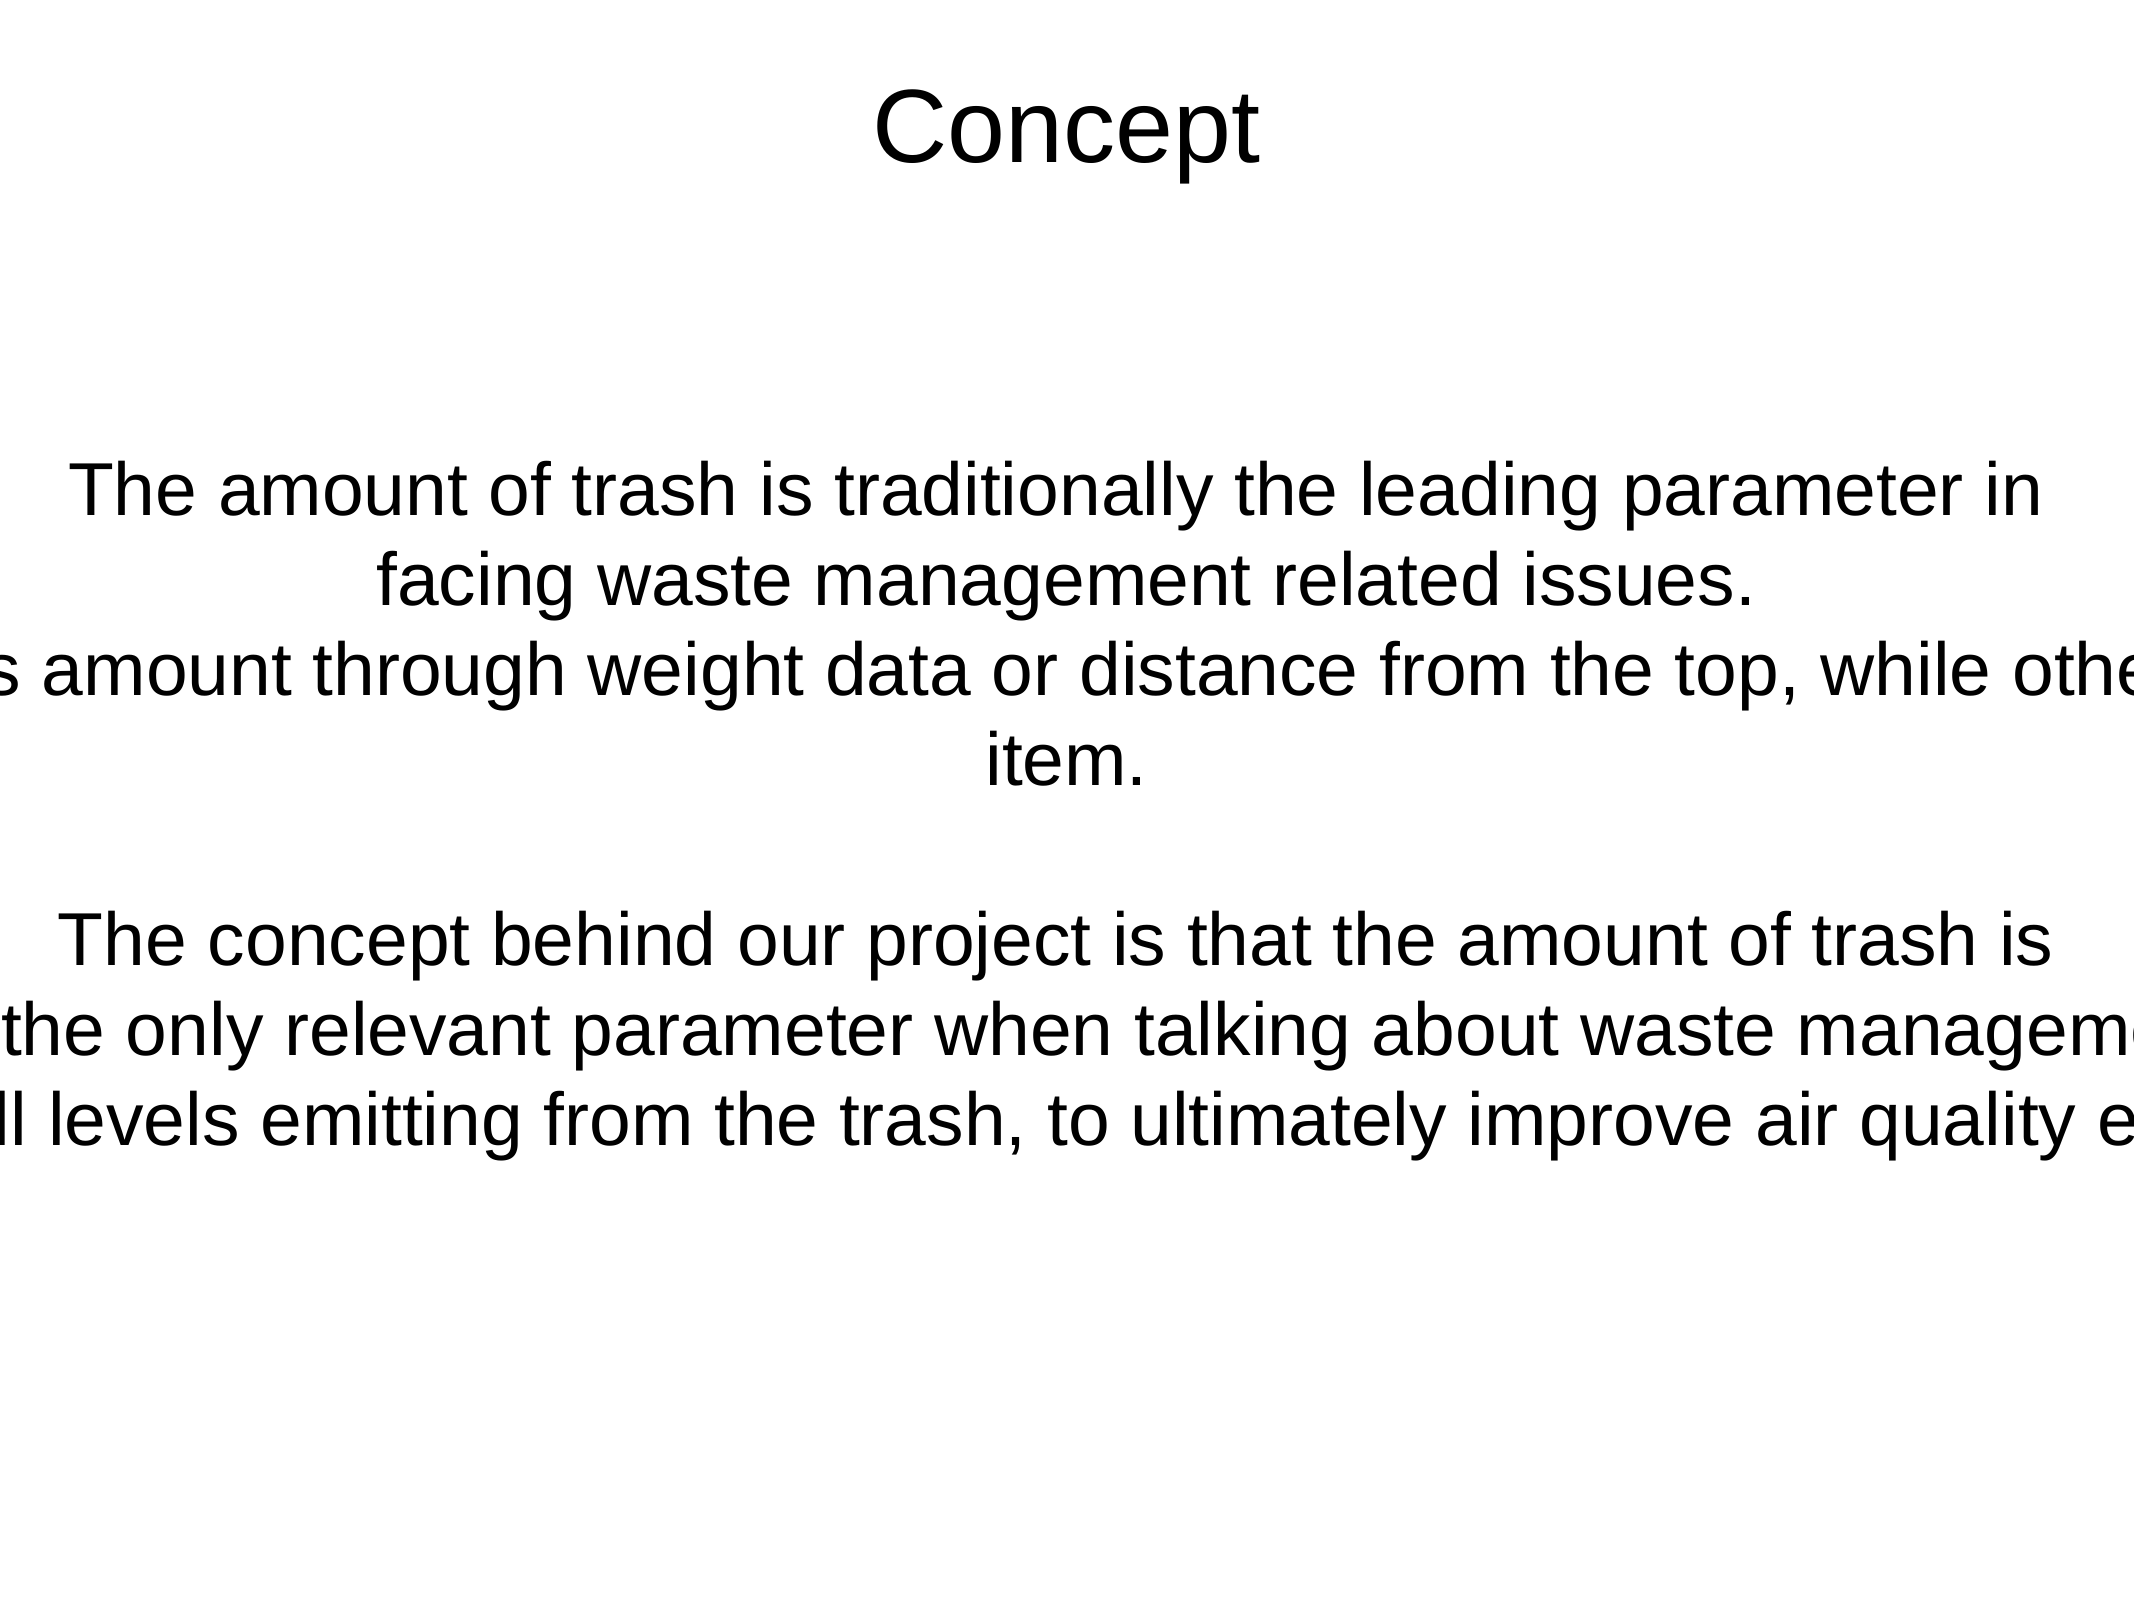

Concept
The amount of trash is traditionally the leading parameter in
facing waste management related issues.
Most existing waste management systems compute this amount through weight data or distance from the top, while others use RFID based technologies to keep track of every item.

The concept behind our project is that the amount of trash is
not the only relevant parameter when talking about waste management.
Our system is able to detect smell levels emitting from the trash, to ultimately improve air quality especially in indoor environments.